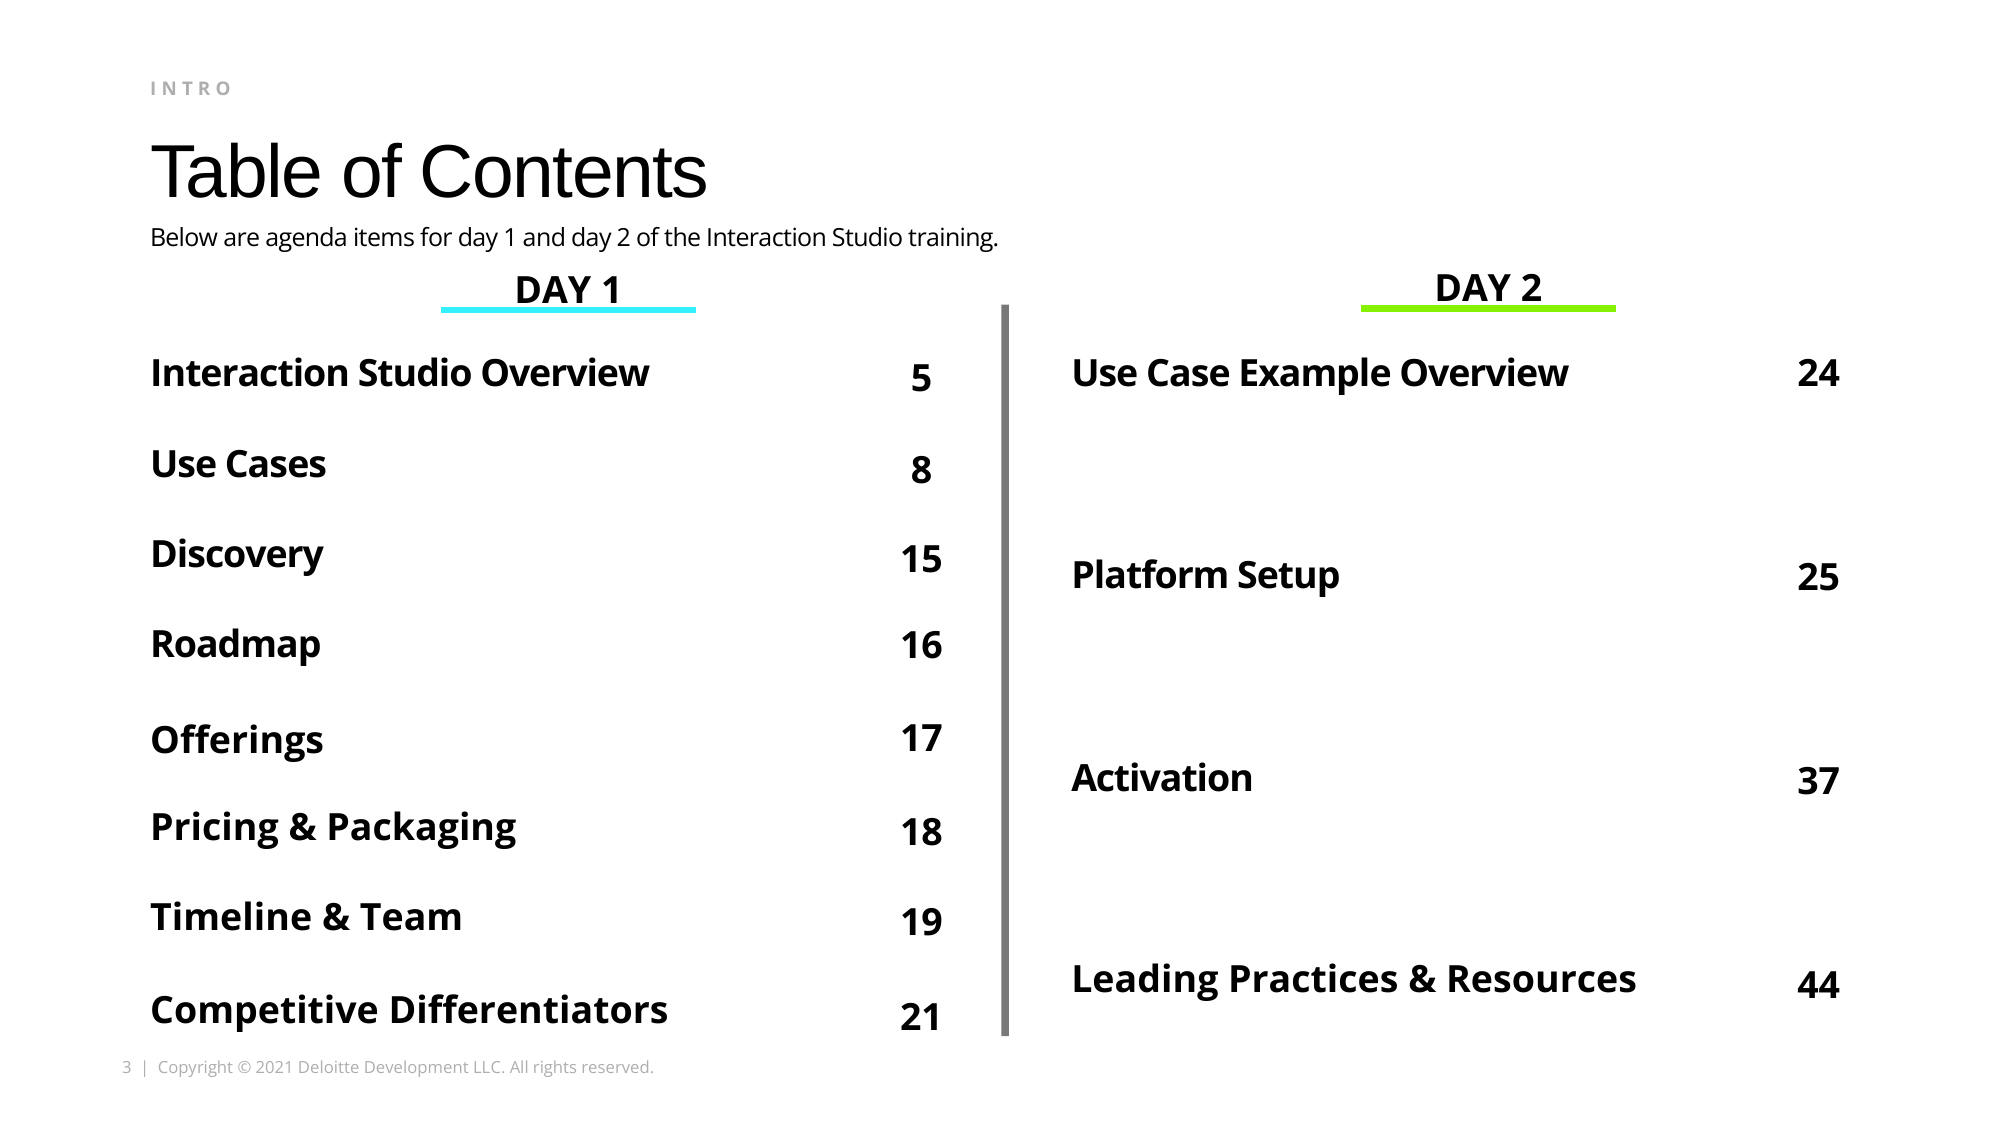

INTRO

# Table of Contents
Below are agenda items for day 1 and day 2 of the Interaction Studio training.
DAY 2
DAY 1

Interaction Studio Overview

Use Case Example Overview

24
5
Use Cases

8
Discovery
15
Platform Setup

25
Roadmap
16
17
Offerings
Activation
37
Pricing & Packaging
18

Timeline & Team
19
44
Leading Practices & Resources
Competitive Differentiators
21